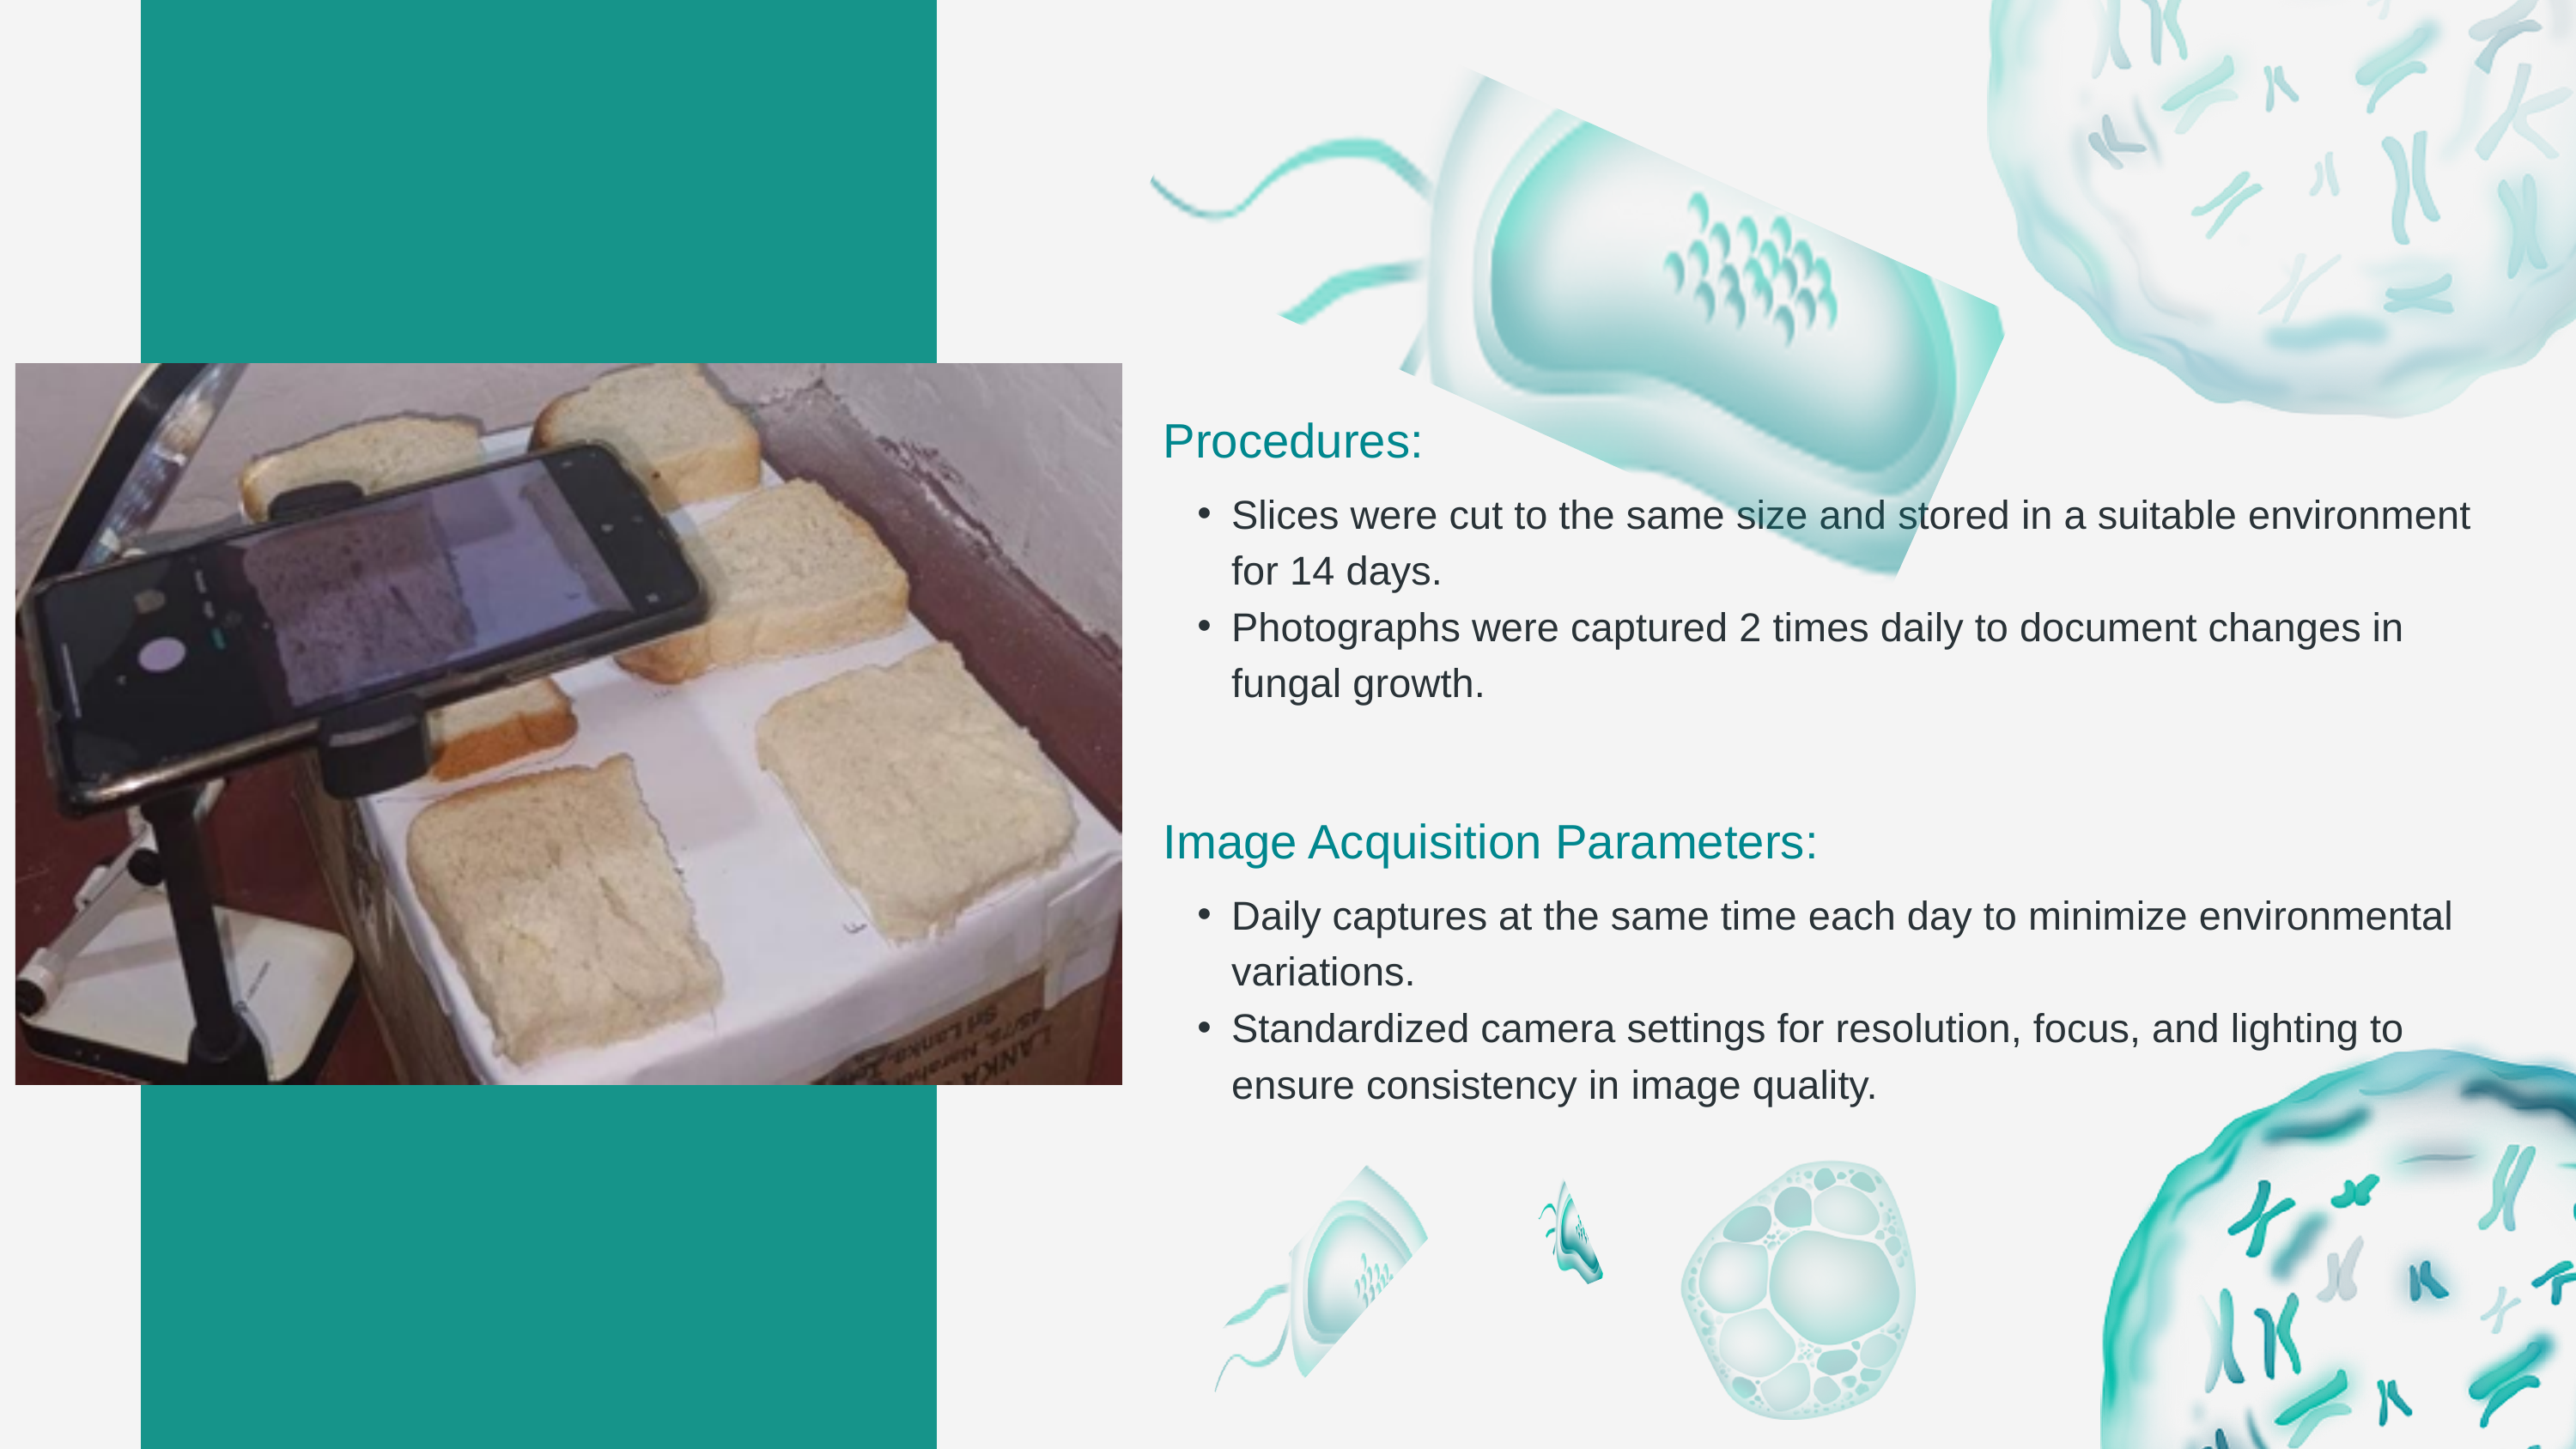

Procedures:

Slices were cut to the same size and stored in a suitable environment for 14 days.
Photographs were captured 2 times daily to document changes in fungal growth.

Image Acquisition Parameters:

Daily captures at the same time each day to minimize environmental variations.
Standardized camera settings for resolution, focus, and lighting to ensure consistency in image quality.